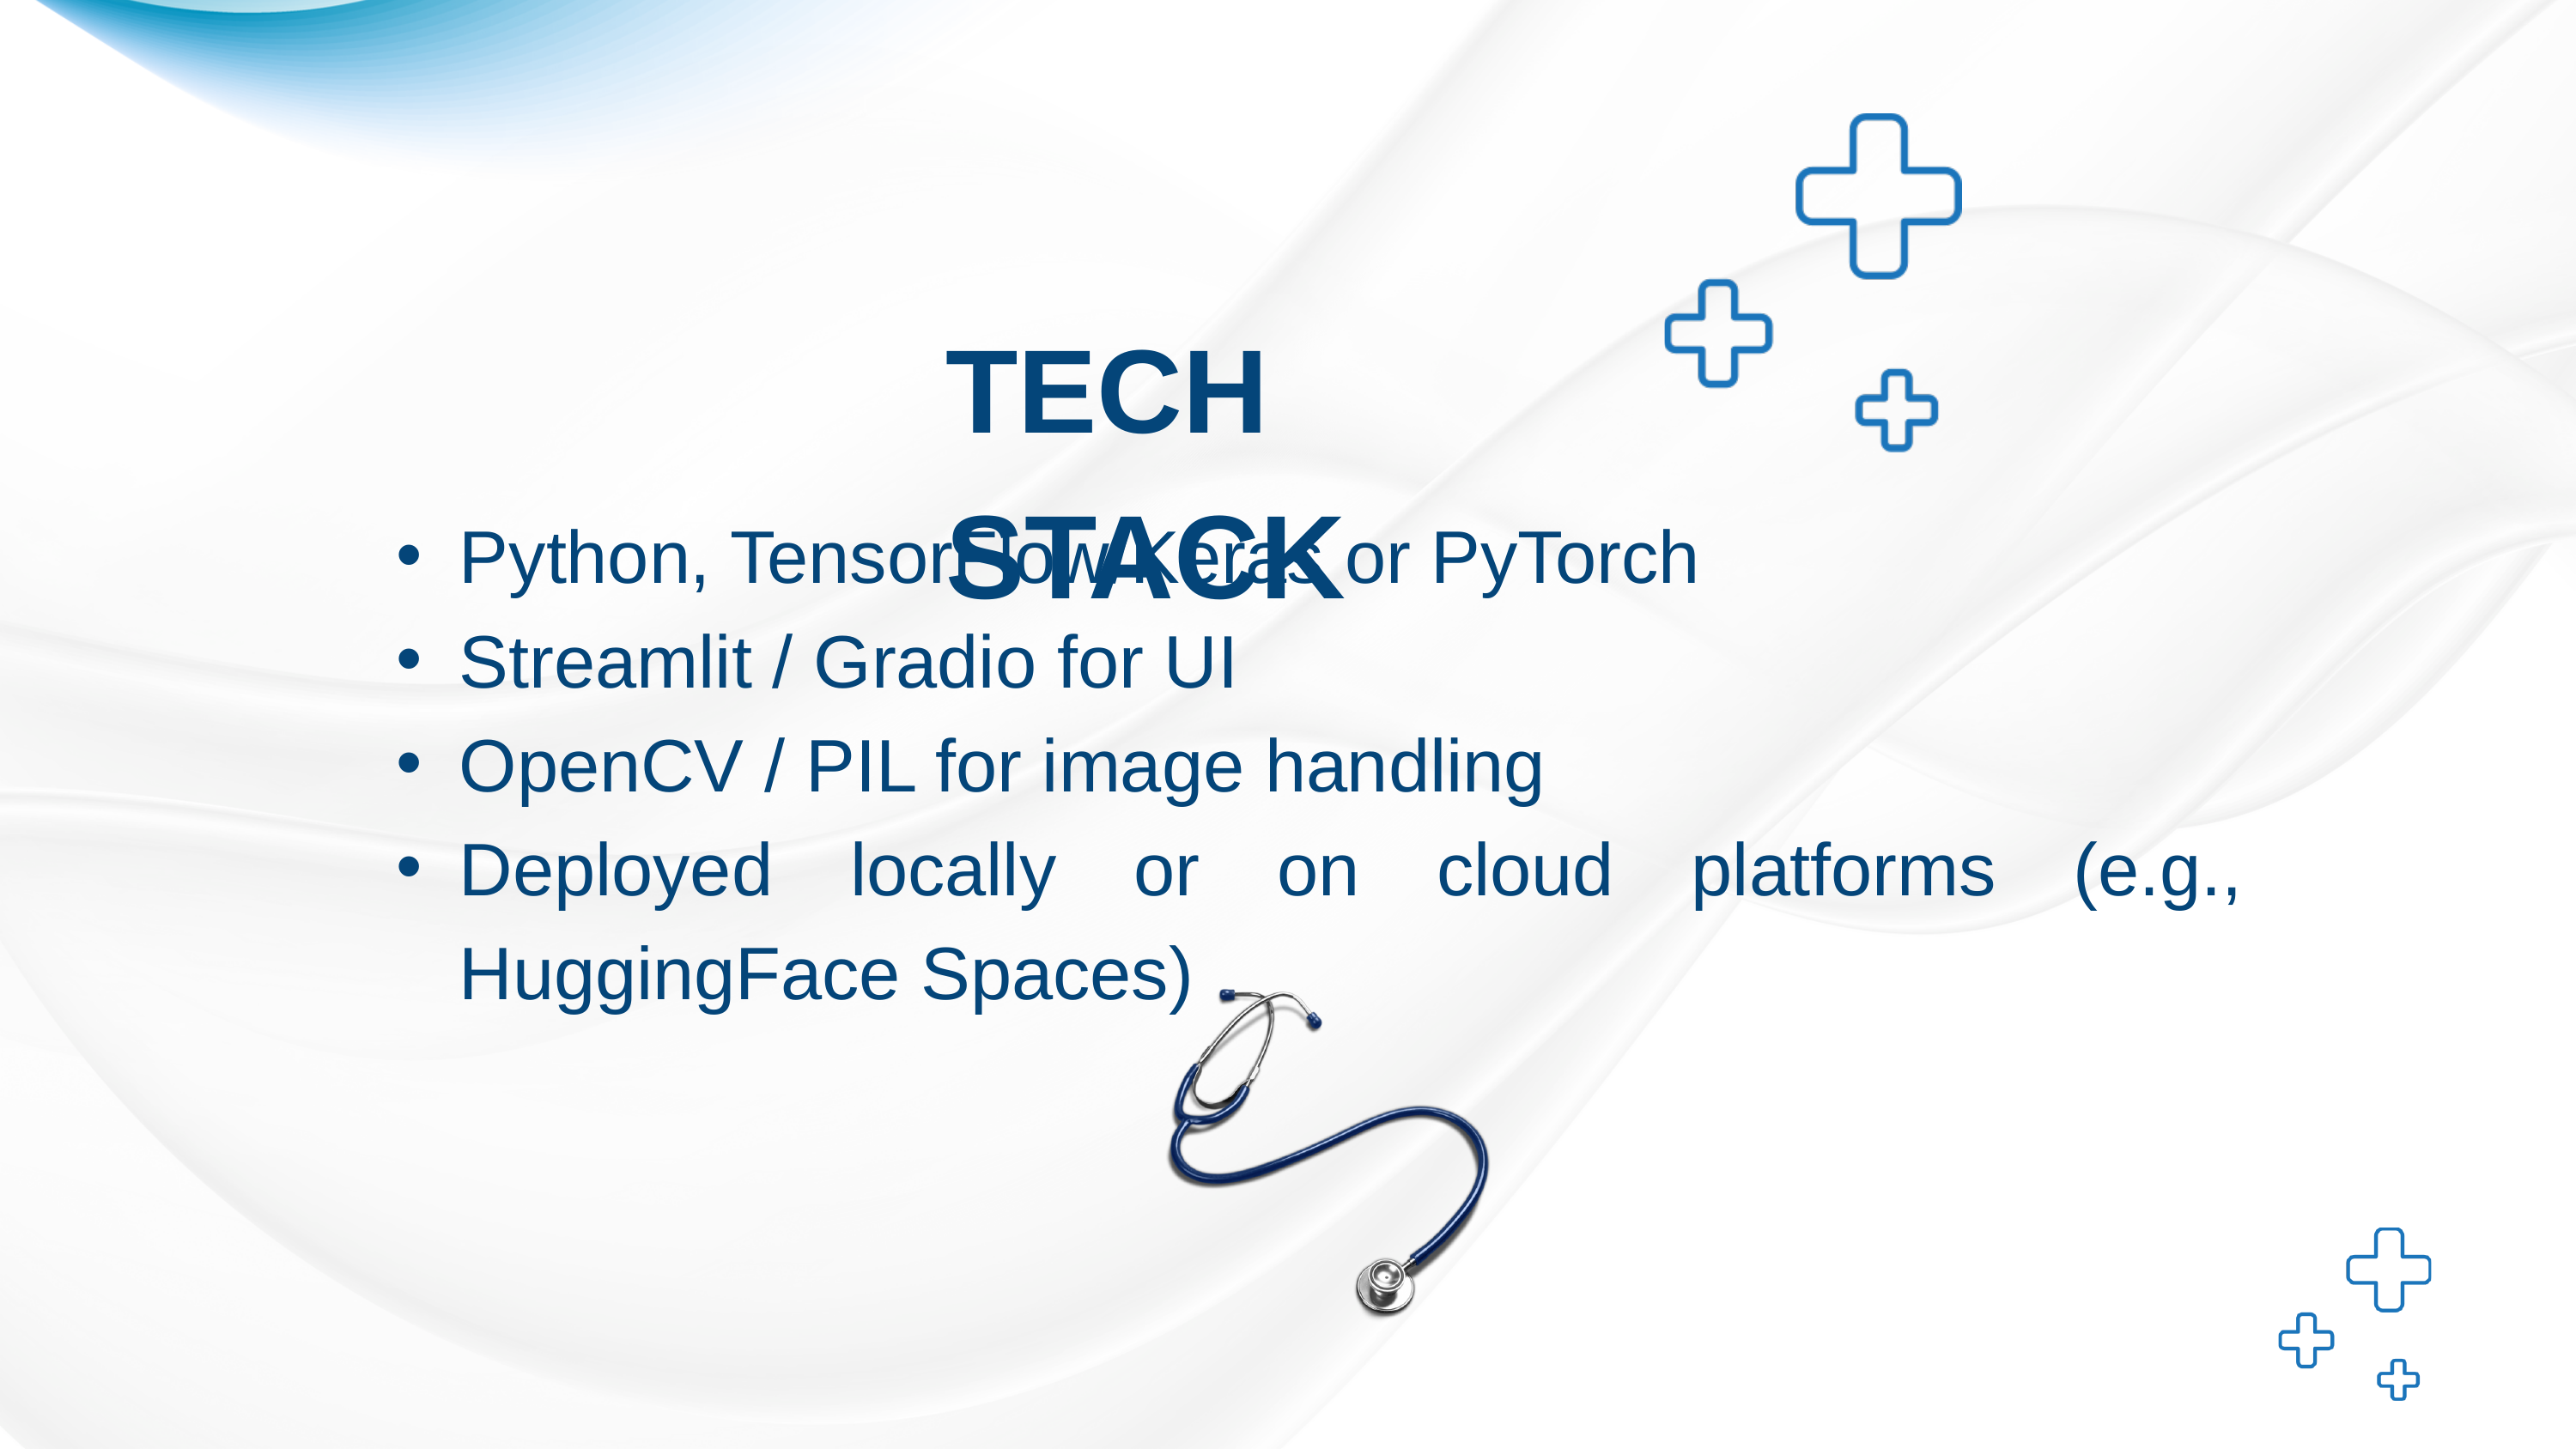

TECH STACK
Python, TensorFlow/Keras or PyTorch
Streamlit / Gradio for UI
OpenCV / PIL for image handling
Deployed locally or on cloud platforms (e.g., HuggingFace Spaces)